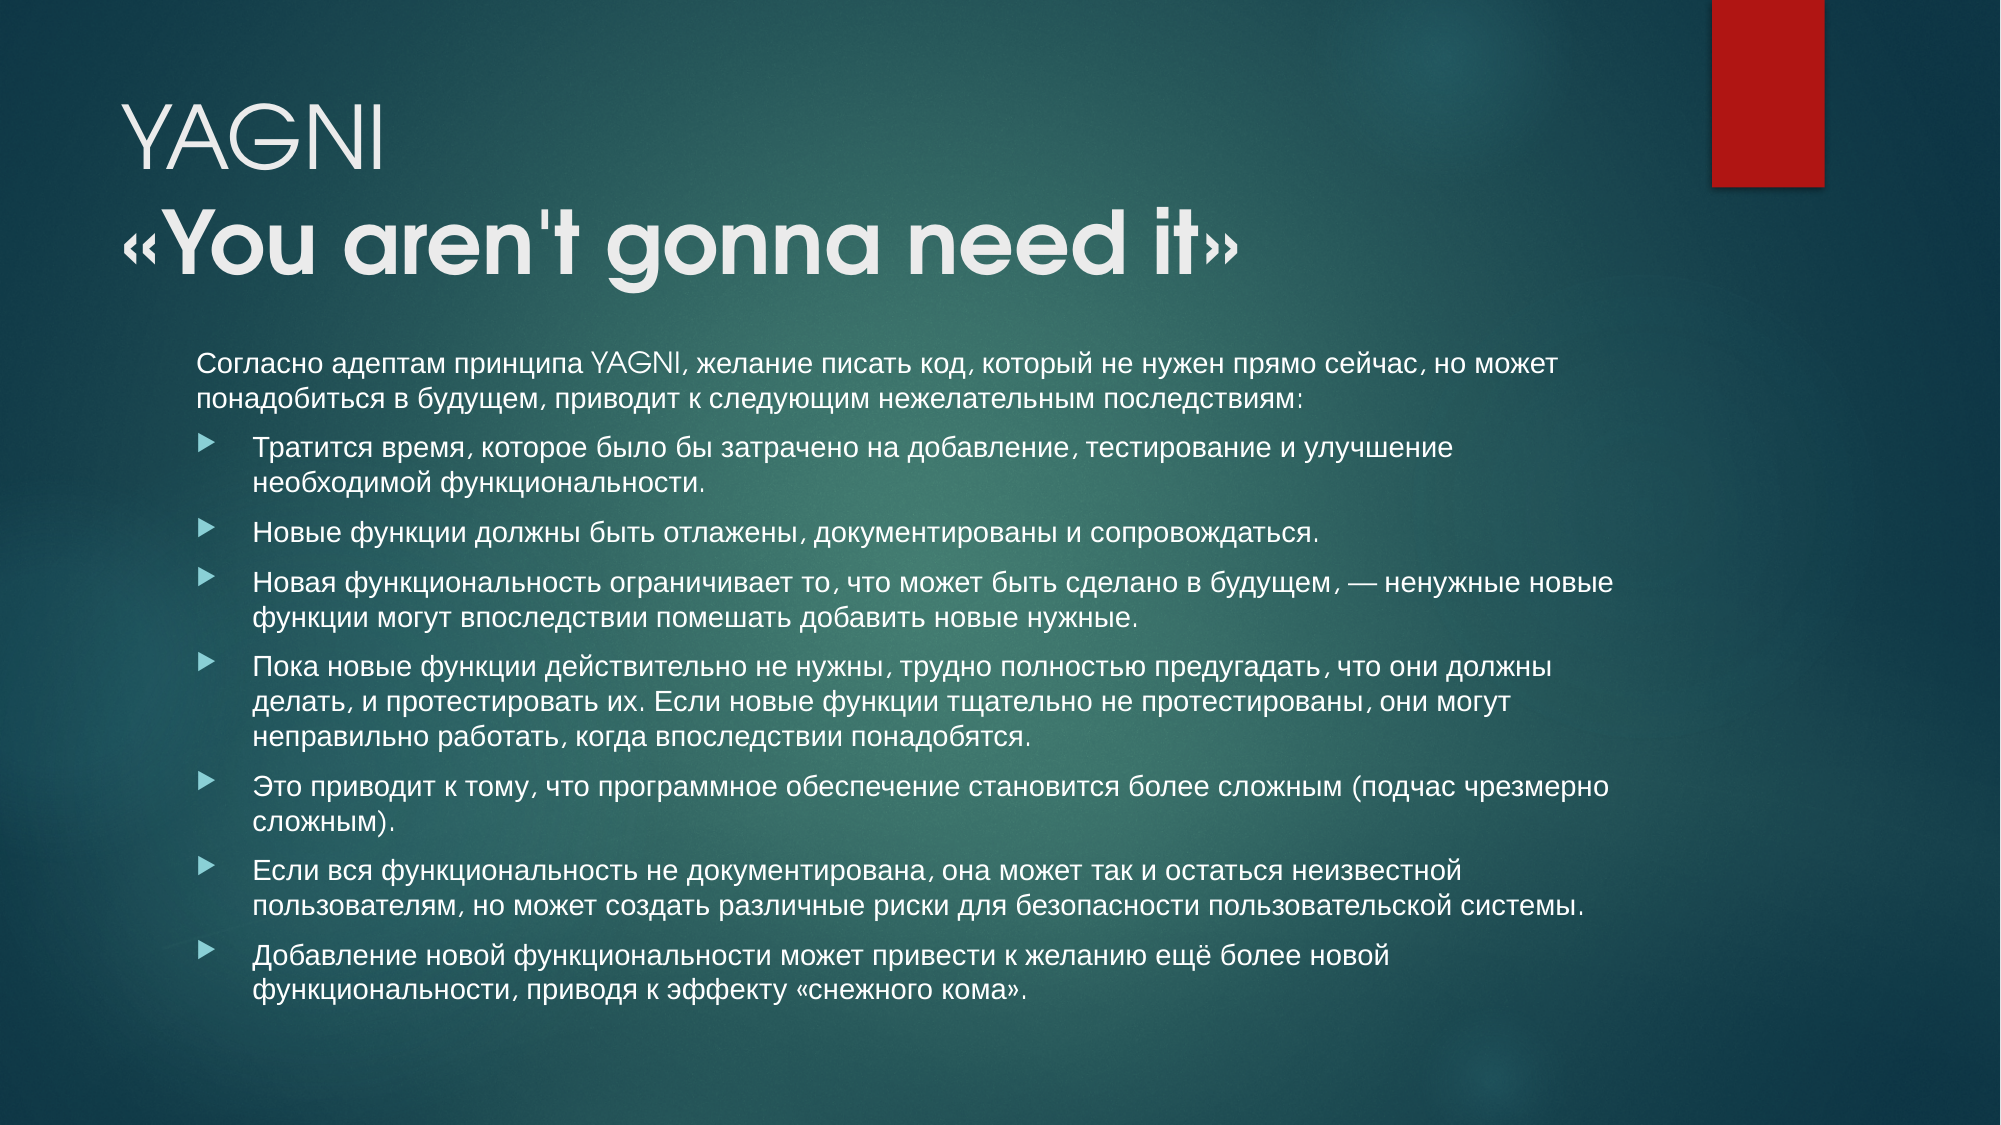

# YAGNI
«You aren't gonna need it»
Согласно адептам принципа YAGNI, желание писать код, который не нужен прямо сейчас, но может понадобиться в будущем, приводит к следующим нежелательным последствиям:
Тратится время, которое было бы затрачено на добавление, тестирование и улучшение необходимой функциональности.
Новые функции должны быть отлажены, документированы и сопровождаться.
Новая функциональность ограничивает то, что может быть сделано в будущем, — ненужные новые функции могут впоследствии помешать добавить новые нужные.
Пока новые функции действительно не нужны, трудно полностью предугадать, что они должны делать, и протестировать их. Если новые функции тщательно не протестированы, они могут неправильно работать, когда впоследствии понадобятся.
Это приводит к тому, что программное обеспечение становится более сложным (подчас чрезмерно сложным).
Если вся функциональность не документирована, она может так и остаться неизвестной пользователям, но может создать различные риски для безопасности пользовательской системы.
Добавление новой функциональности может привести к желанию ещё более новой функциональности, приводя к эффекту «снежного кома».